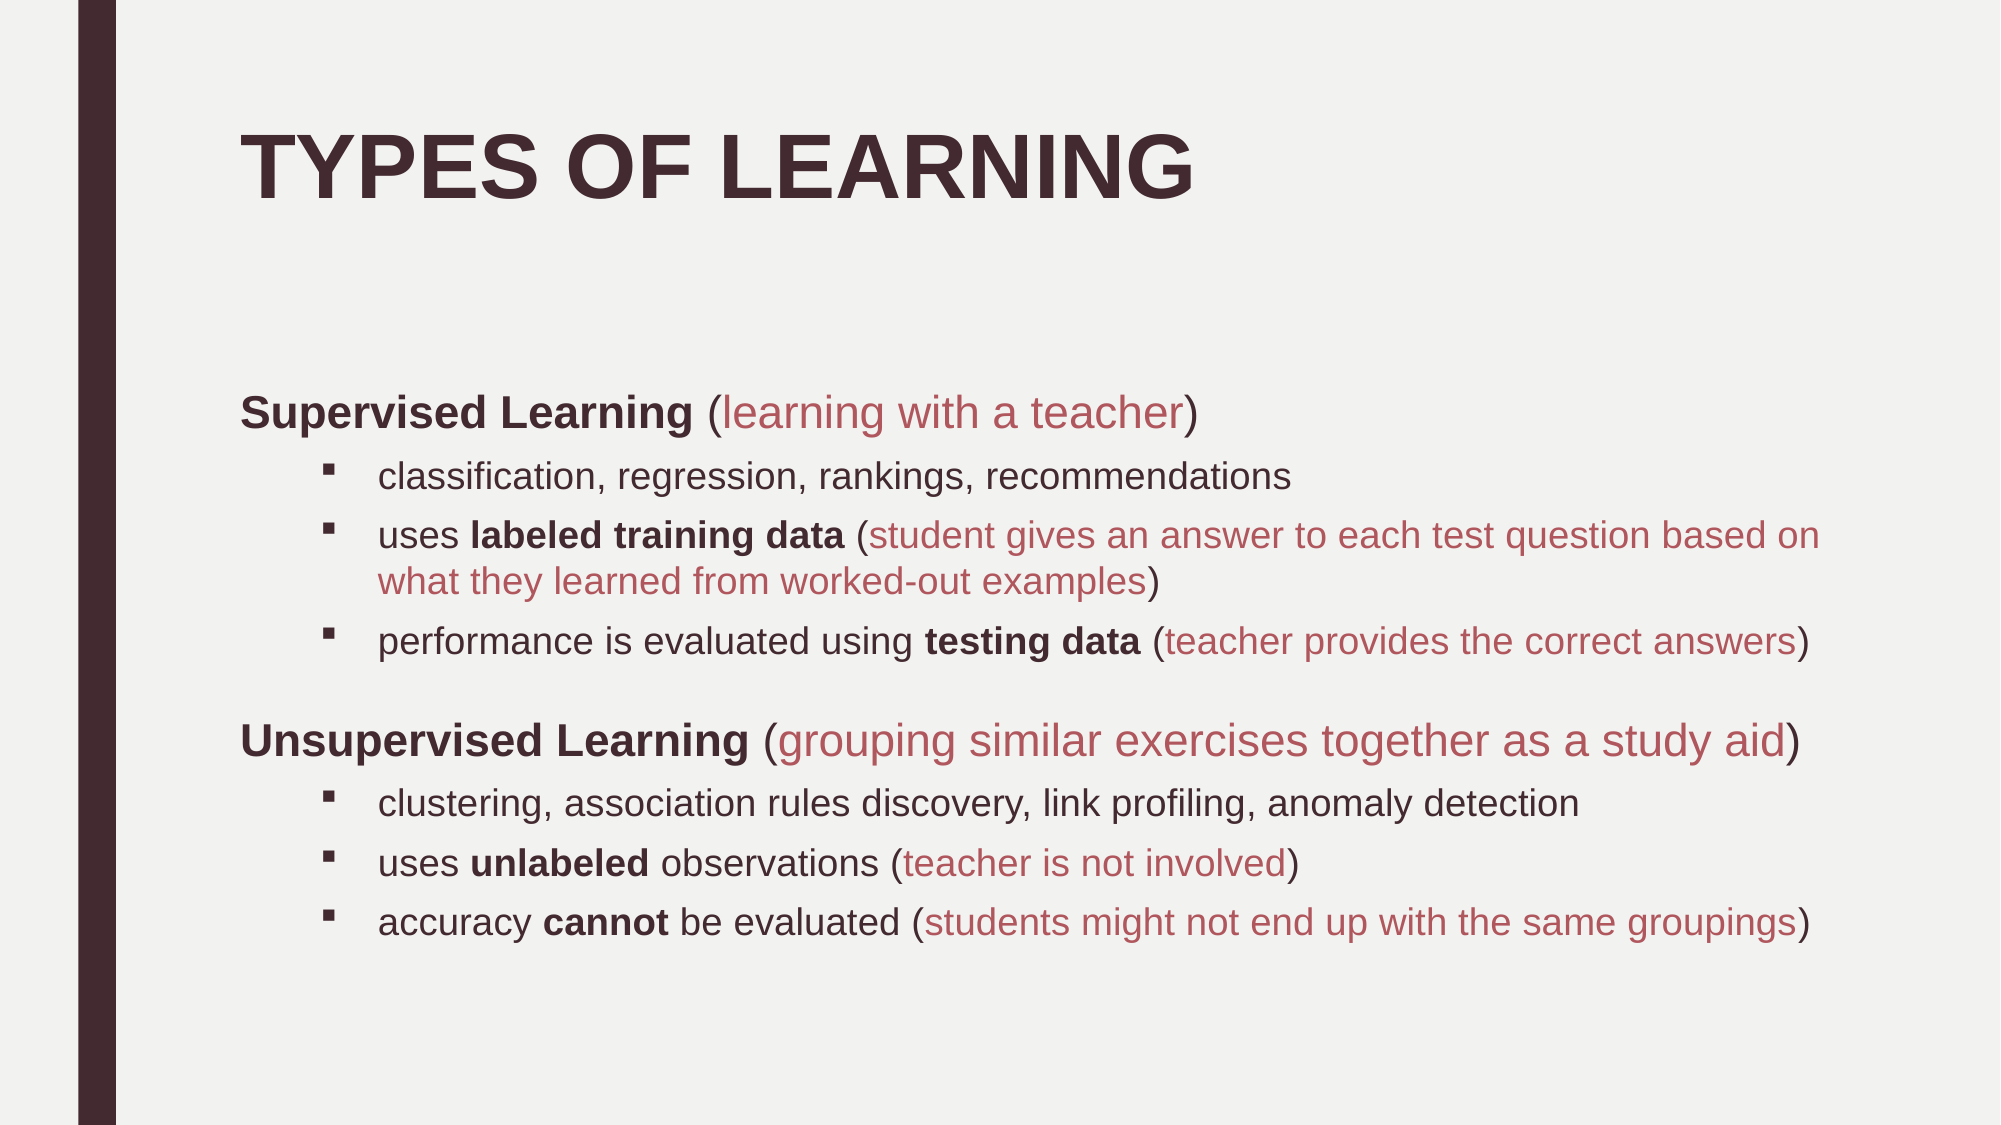

# TYPES OF LEARNING
Supervised Learning (learning with a teacher)
classification, regression, rankings, recommendations
uses labeled training data (student gives an answer to each test question based on what they learned from worked-out examples)
performance is evaluated using testing data (teacher provides the correct answers)

Unsupervised Learning (grouping similar exercises together as a study aid)
clustering, association rules discovery, link profiling, anomaly detection
uses unlabeled observations (teacher is not involved)
accuracy cannot be evaluated (students might not end up with the same groupings)